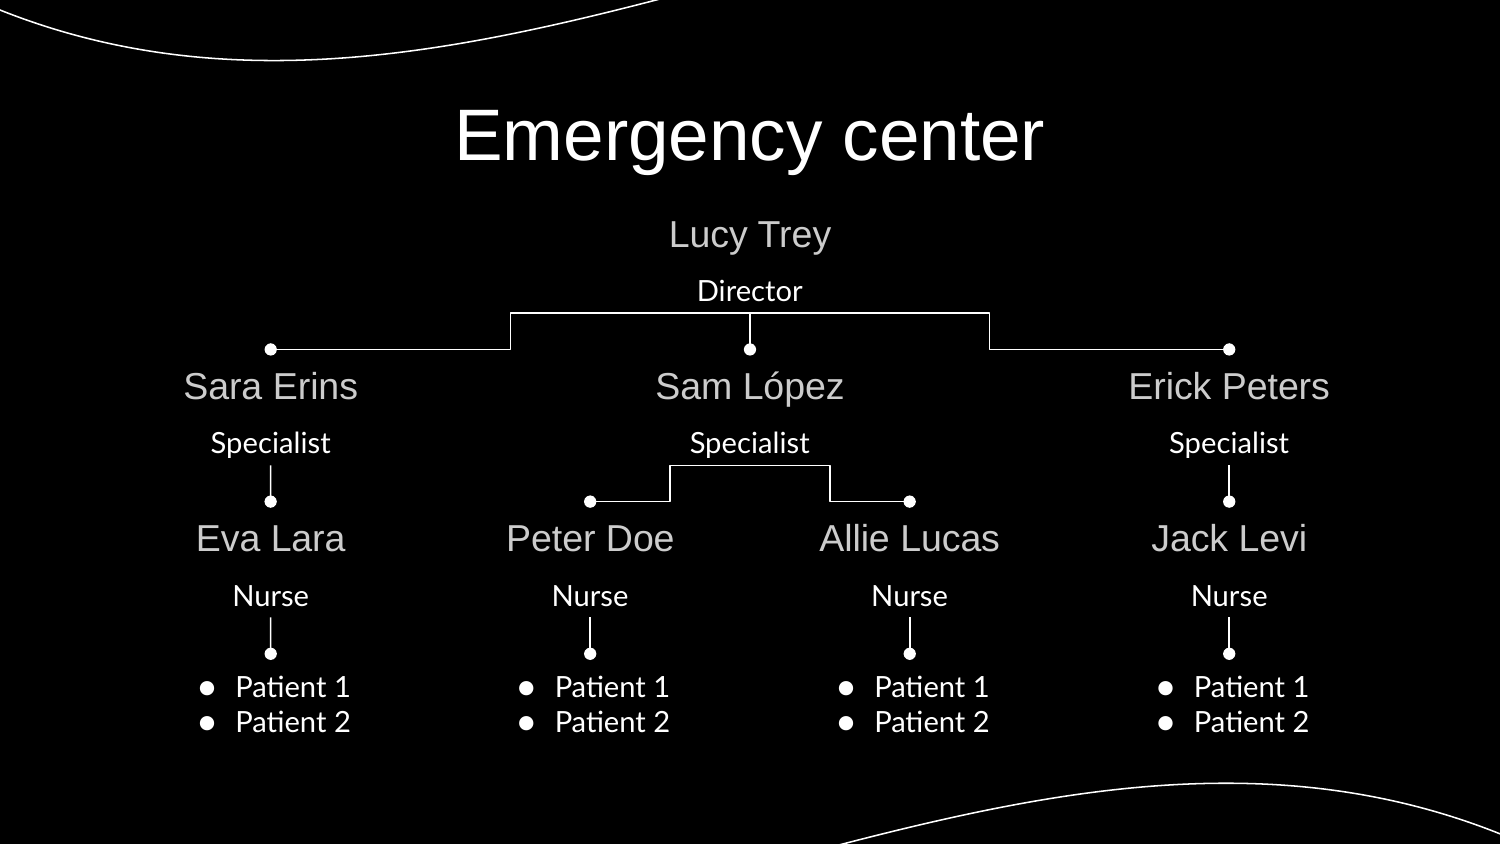

# Emergency center
Lucy Trey
Director
Sara Erins
Specialist
Sam López
Specialist
Erick Peters
Specialist
Peter Doe
Nurse
Allie Lucas
Nurse
Jack Levi
Nurse
Eva Lara
Nurse
Patient 1
Patient 2

Patient 1
Patient 2

Patient 1
Patient 2

Patient 1
Patient 2